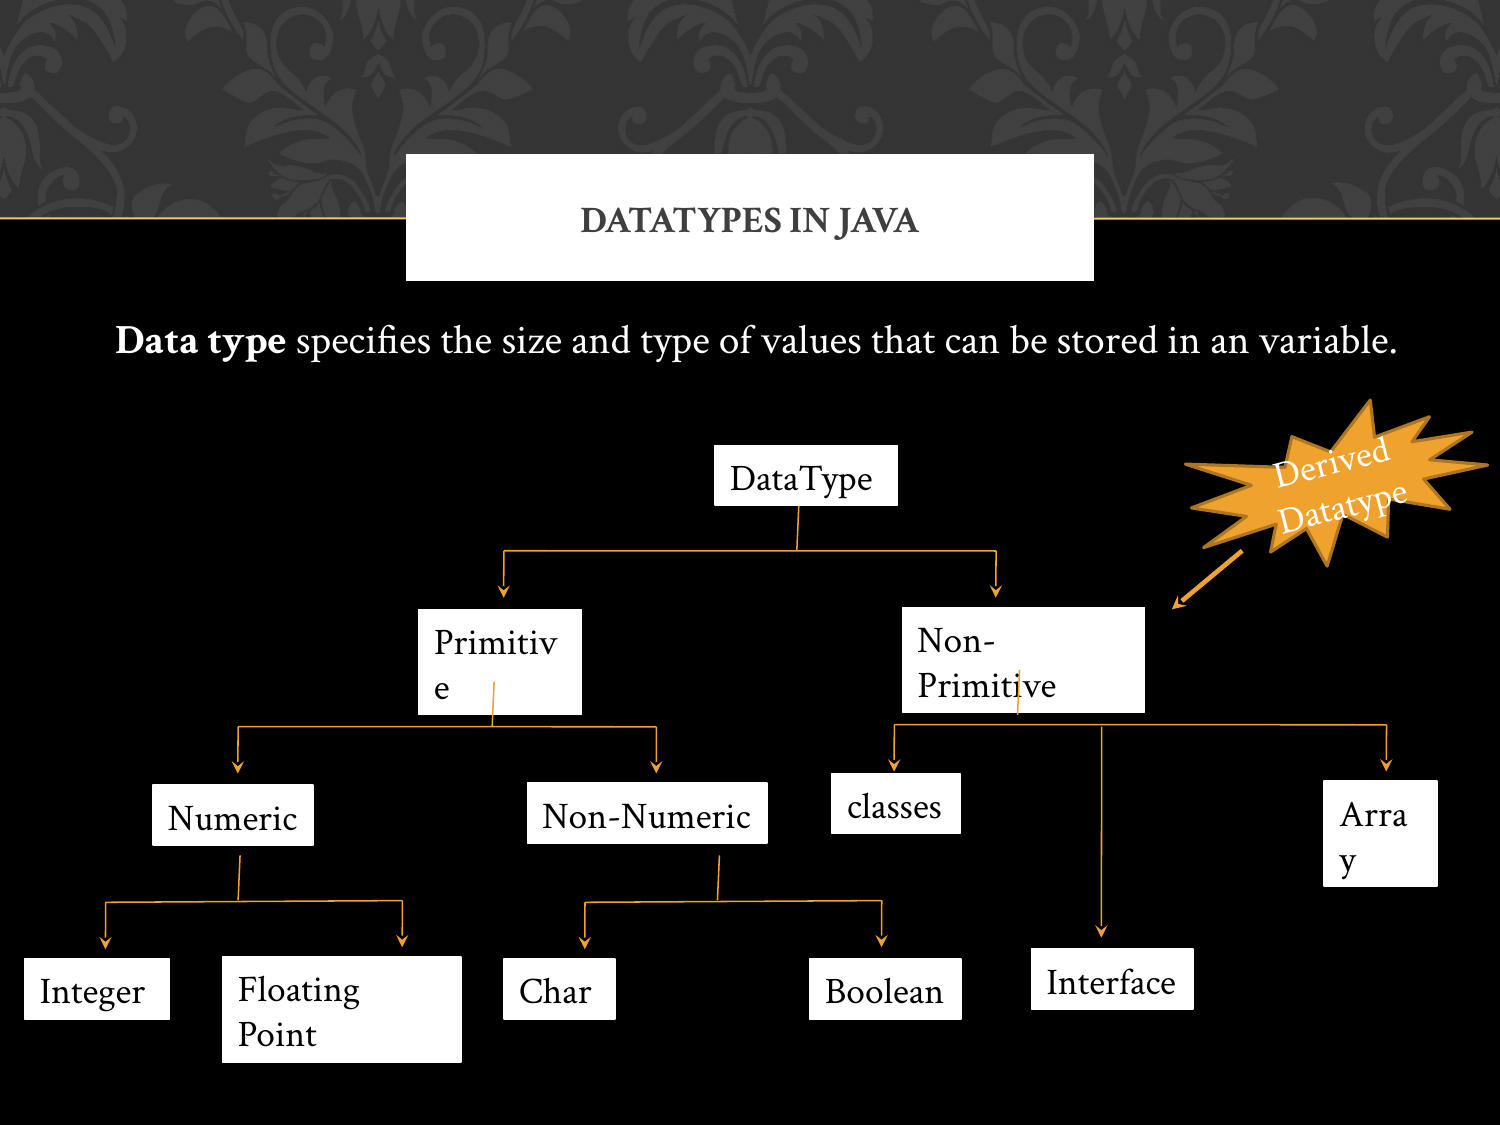

# DATATYPES IN JAVA
Data type specifies the size and type of values that can be stored in an variable.

Derived Datatype
DataType
Non-Primitive
Primitive
classes
Array
Non-Numeric
Numeric
Interface
Floating Point
Integer
Char
Boolean